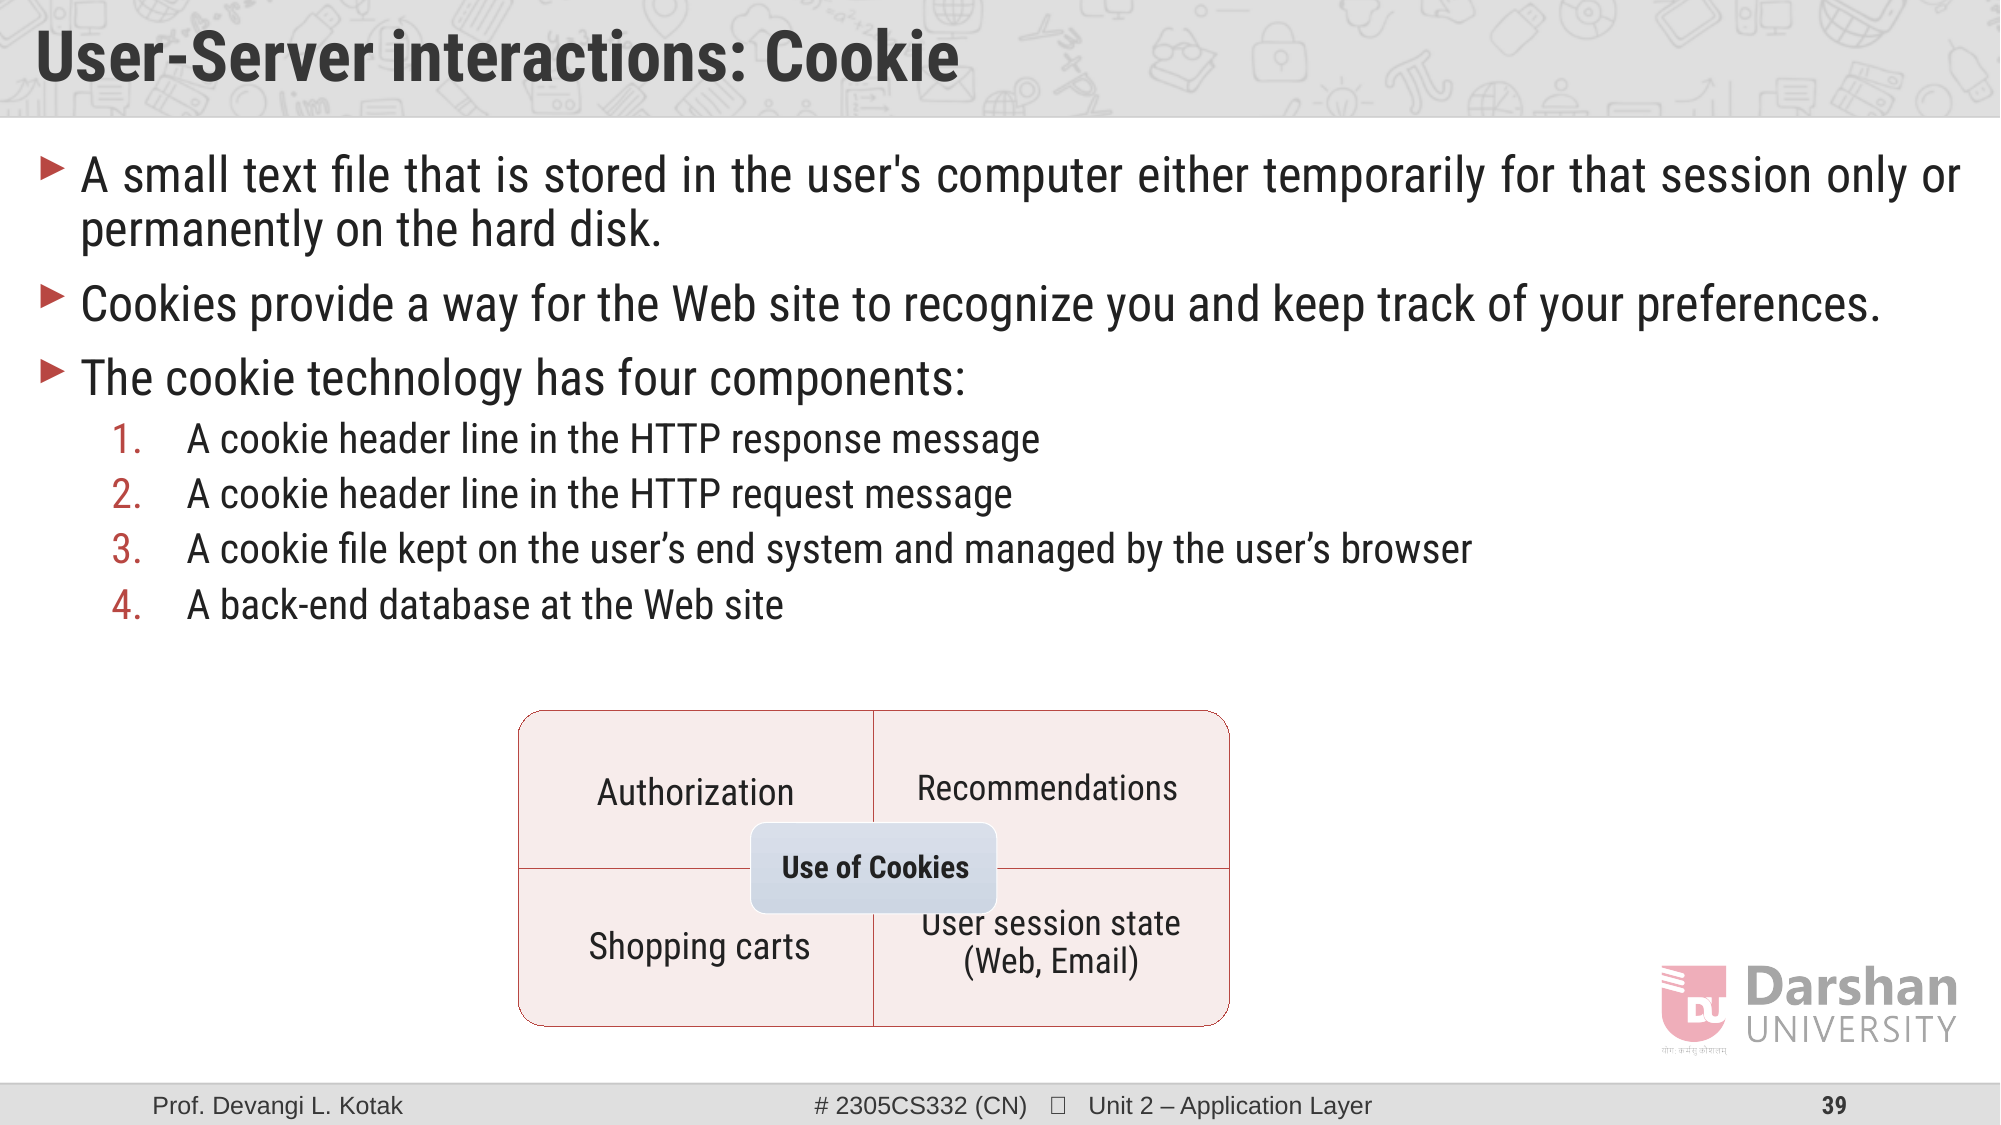

# User-Server interactions: Cookie
A small text file that is stored in the user's computer either temporarily for that session only or permanently on the hard disk.
Cookies provide a way for the Web site to recognize you and keep track of your preferences.
The cookie technology has four components:
A cookie header line in the HTTP response message
A cookie header line in the HTTP request message
A cookie file kept on the user’s end system and managed by the user’s browser
A back-end database at the Web site
Authorization
Recommendations
Shopping carts
User session state (Web, Email)
Use of Cookies